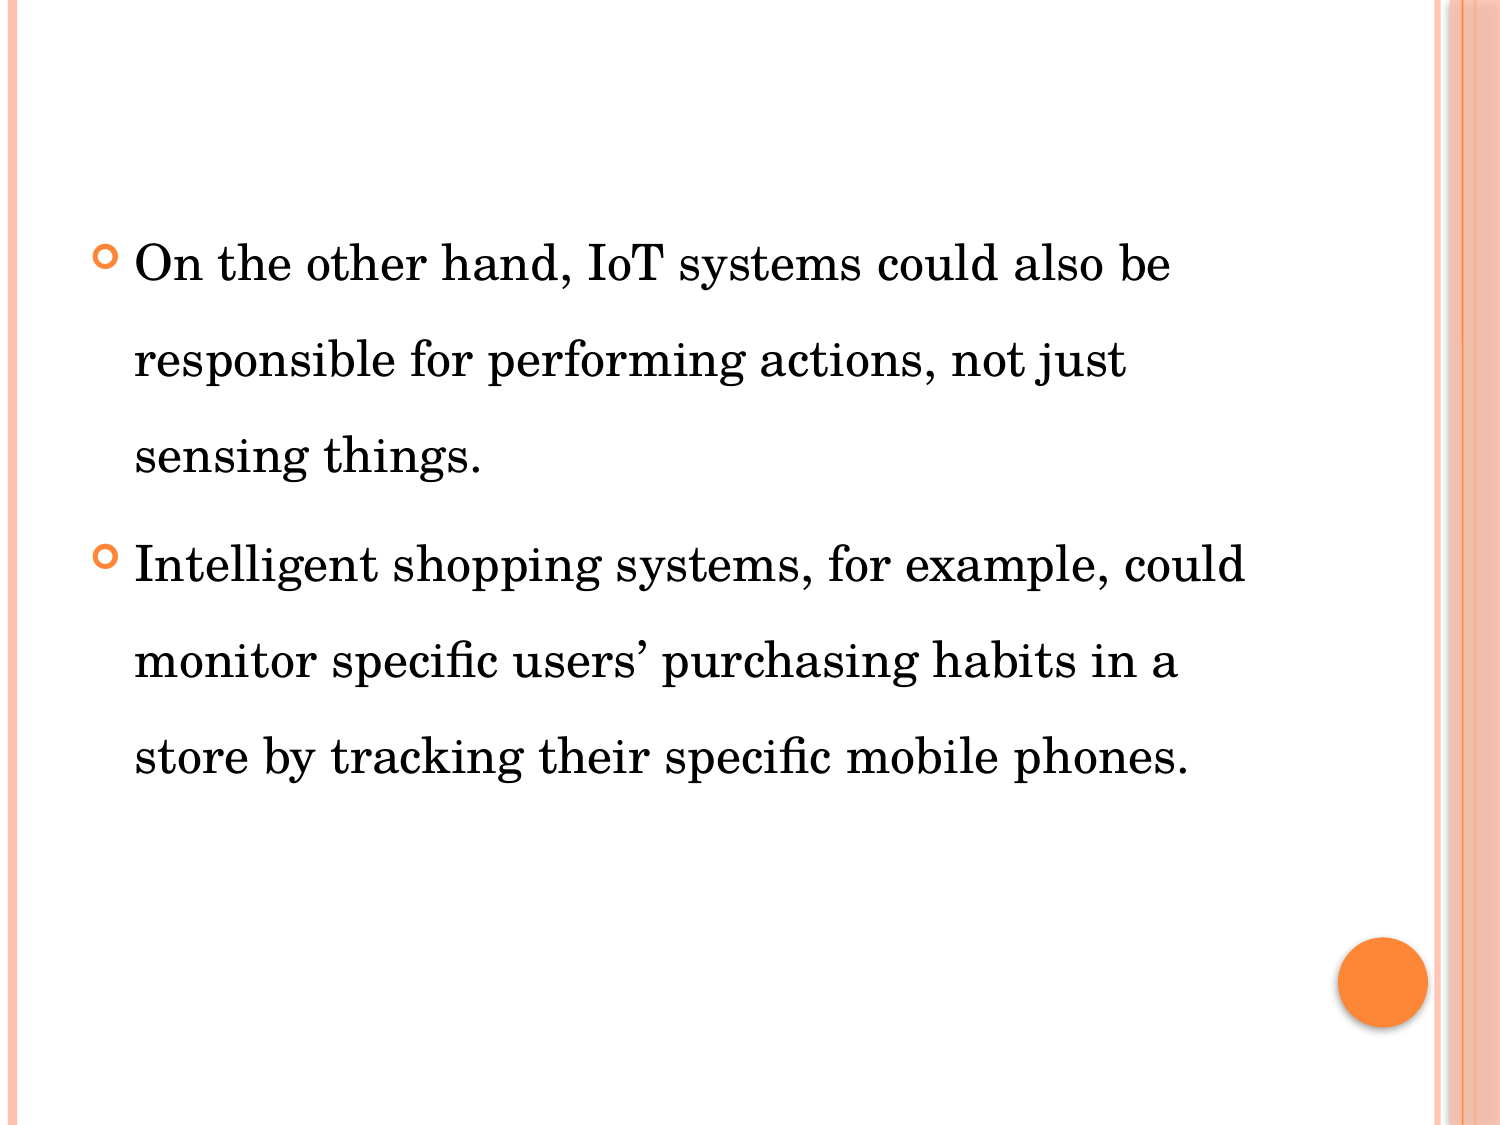

On the other hand, IoT systems could also be responsible for performing actions, not just sensing things.
Intelligent shopping systems, for example, could monitor specific users’ purchasing habits in a store by tracking their specific mobile phones.